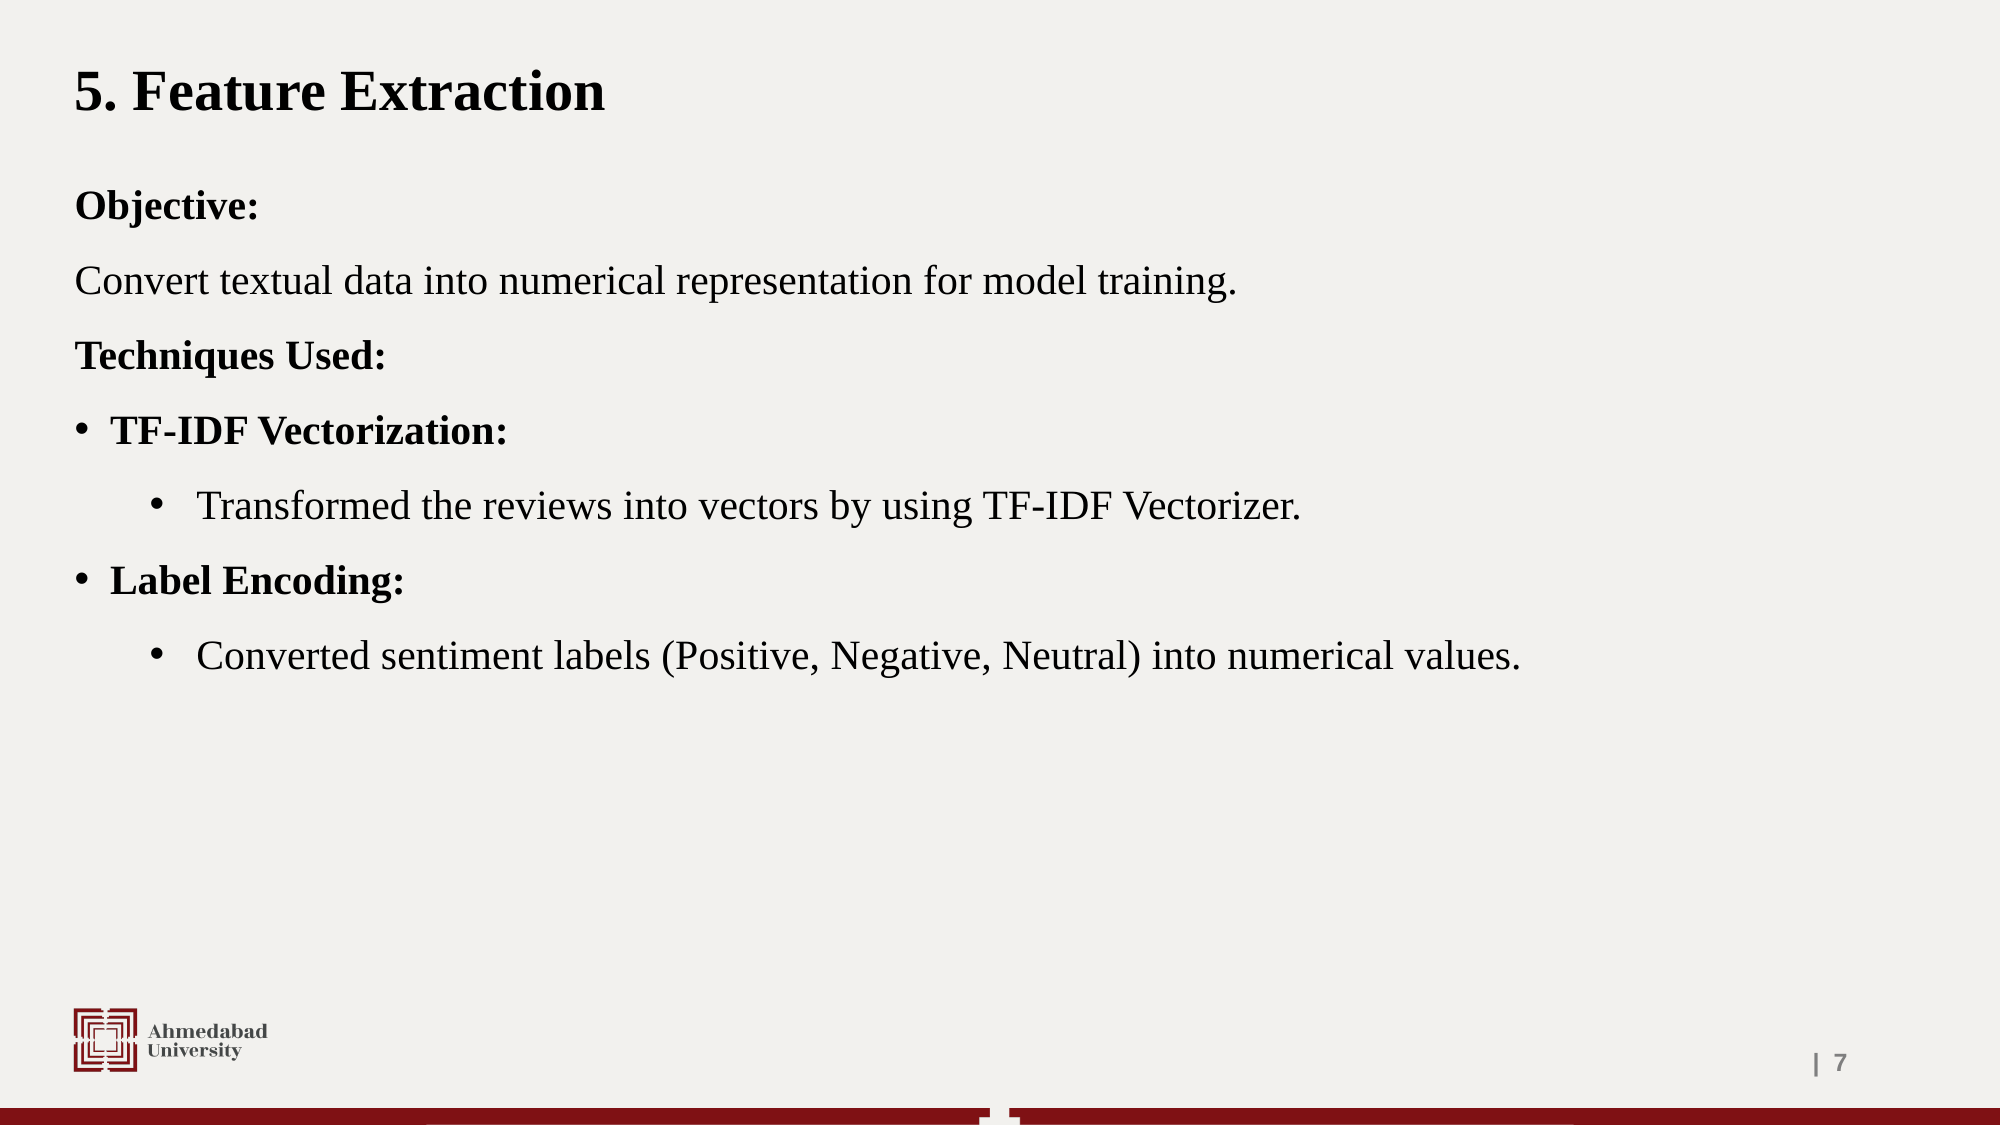

# 5. Feature Extraction
Objective:
Convert textual data into numerical representation for model training.
Techniques Used:
TF-IDF Vectorization:
Transformed the reviews into vectors by using TF-IDF Vectorizer.
Label Encoding:
Converted sentiment labels (Positive, Negative, Neutral) into numerical values.
|  7